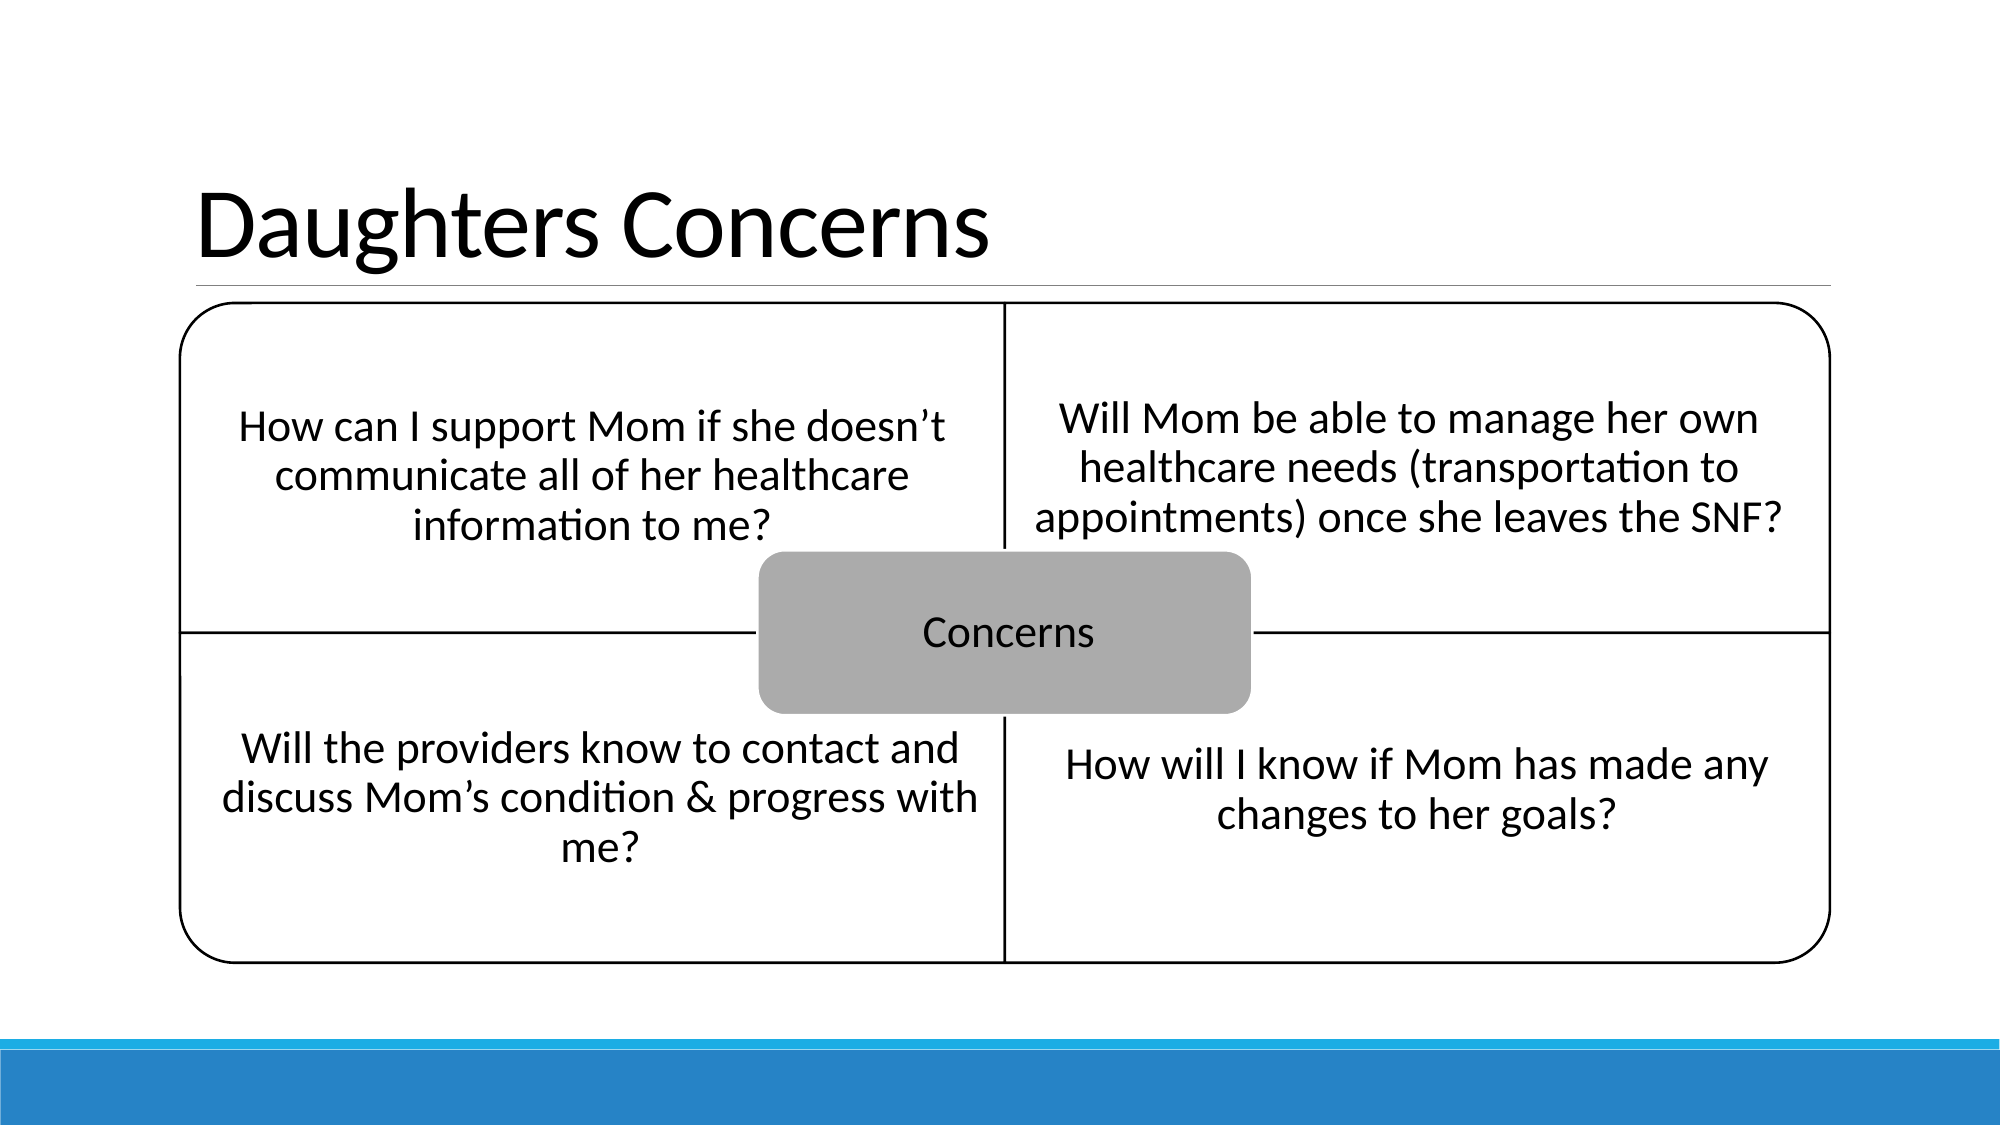

# Daughters Concerns
How can I support Mom if she doesn’t communicate all of her healthcare information to me?
Will Mom be able to manage her own healthcare needs (transportation to appointments) once she leaves the SNF?
Will the providers know to contact and discuss Mom’s condition & progress with me?
How will I know if Mom has made any changes to her goals?
Concerns